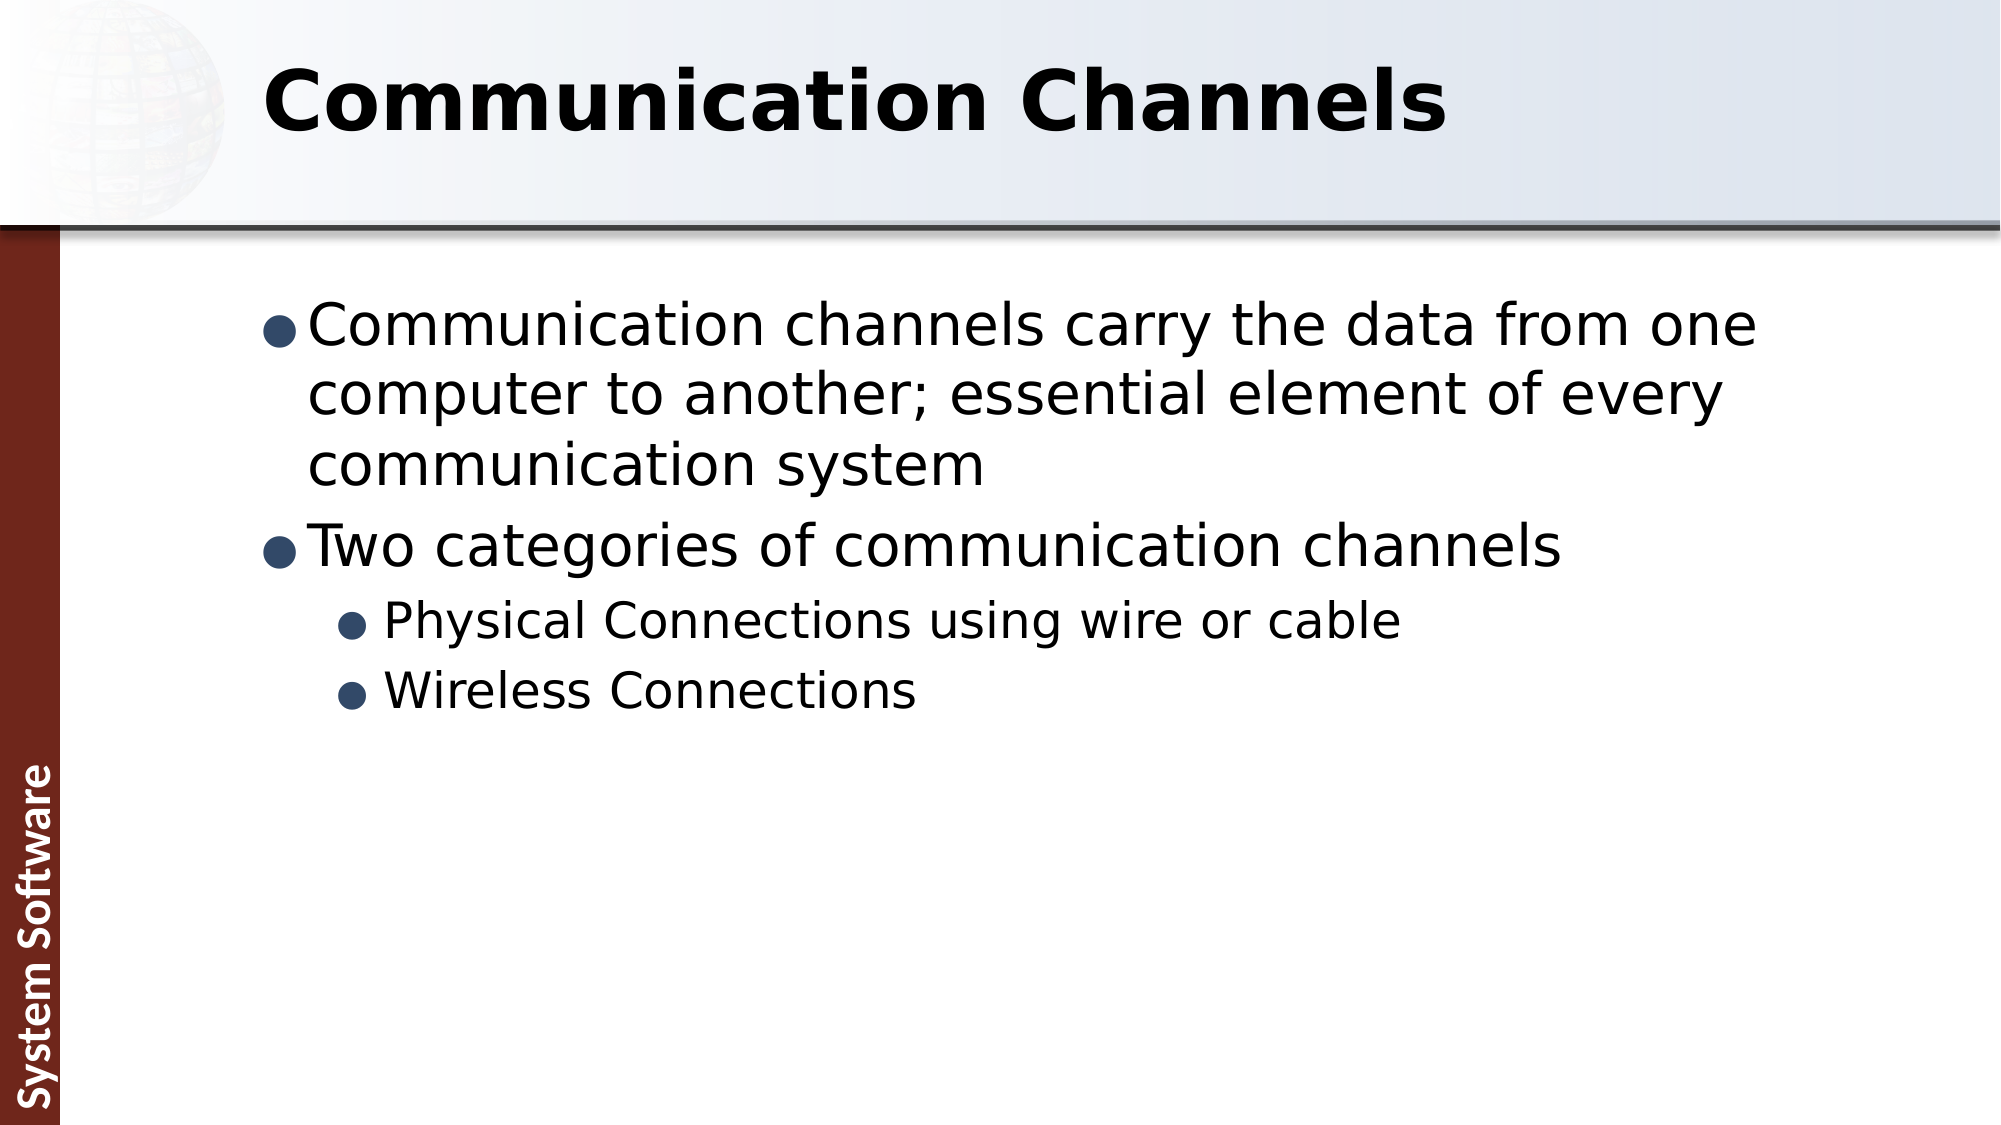

# Communication Channels
Communication channels carry the data from one computer to another; essential element of every communication system
Two categories of communication channels
Physical Connections using wire or cable
Wireless Connections